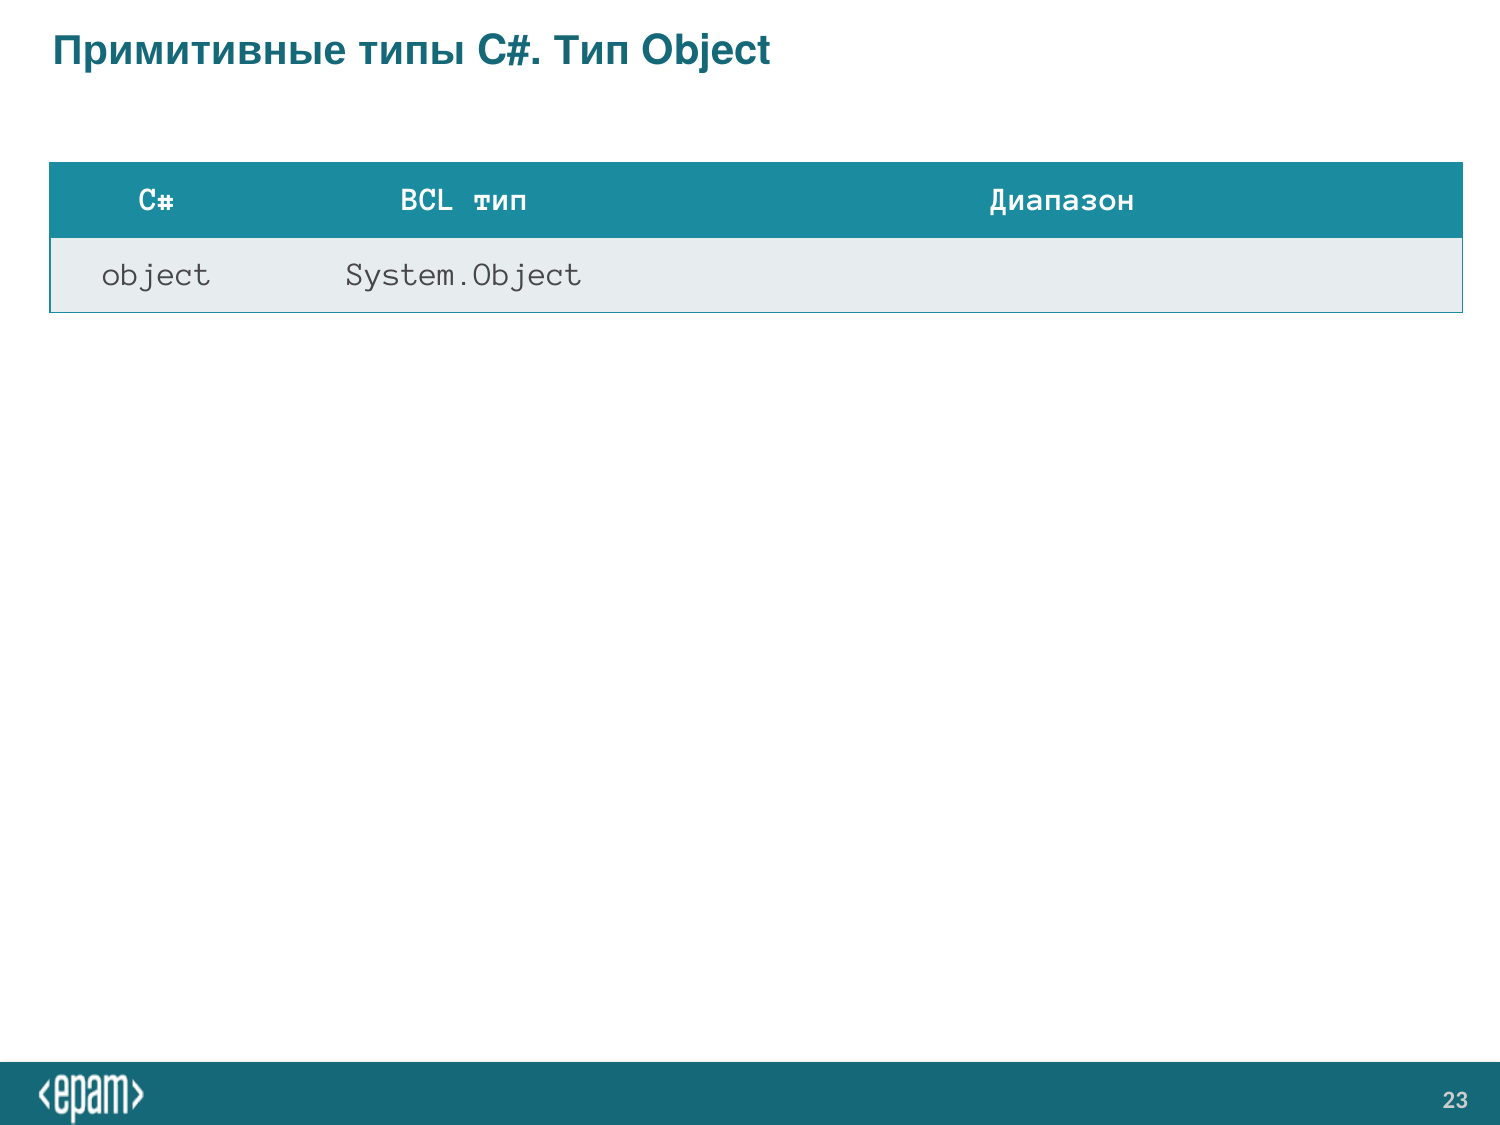

# Примитивные типы C#. Тип Object
| C# | BCL тип | Диапазон |
| --- | --- | --- |
| object | System.Object |  |